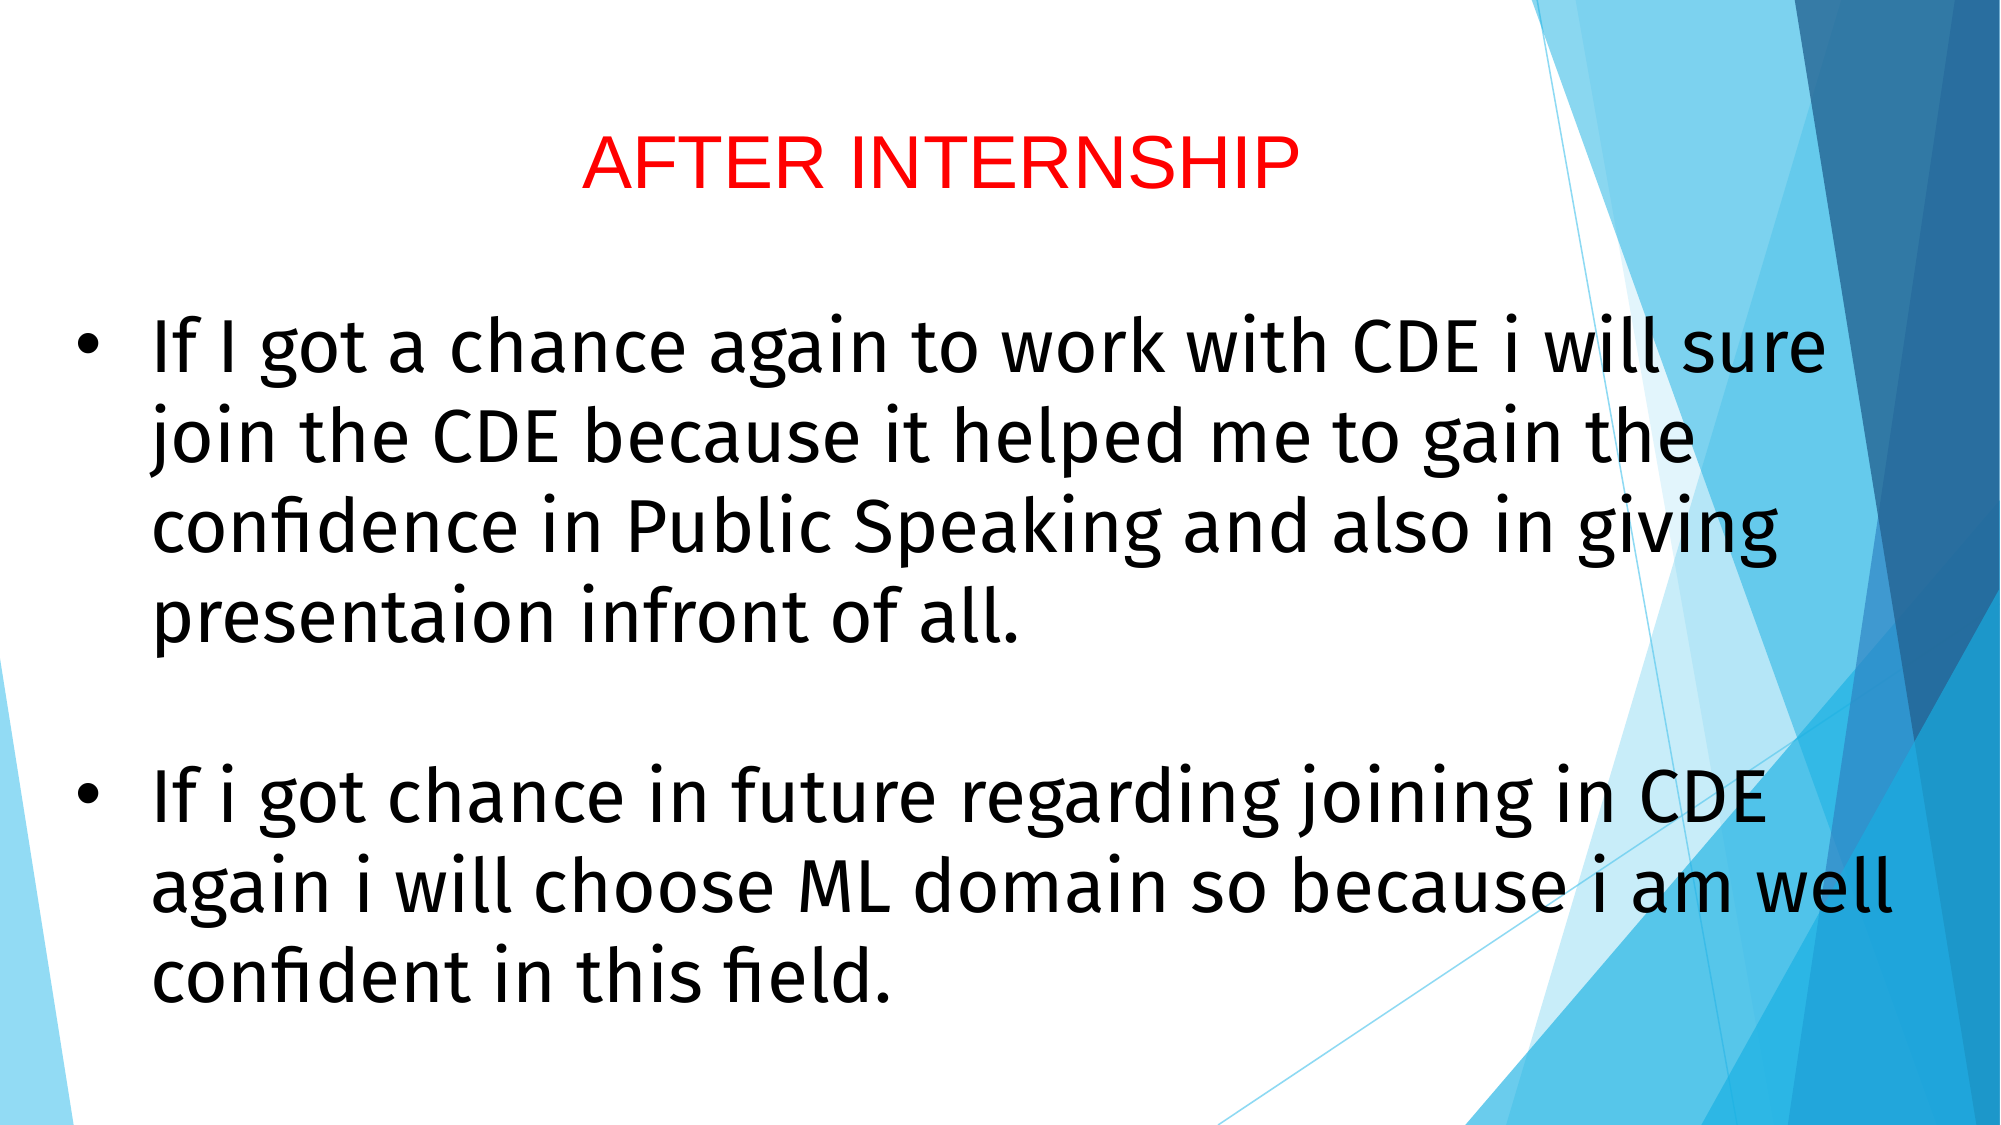

AFTER INTERNSHIP
If I got a chance again to work with CDE i will sure join the CDE because it helped me to gain the confidence in Public Speaking and also in giving presentaion infront of all.

If i got chance in future regarding joining in CDE again i will choose ML domain so because i am well confident in this field.